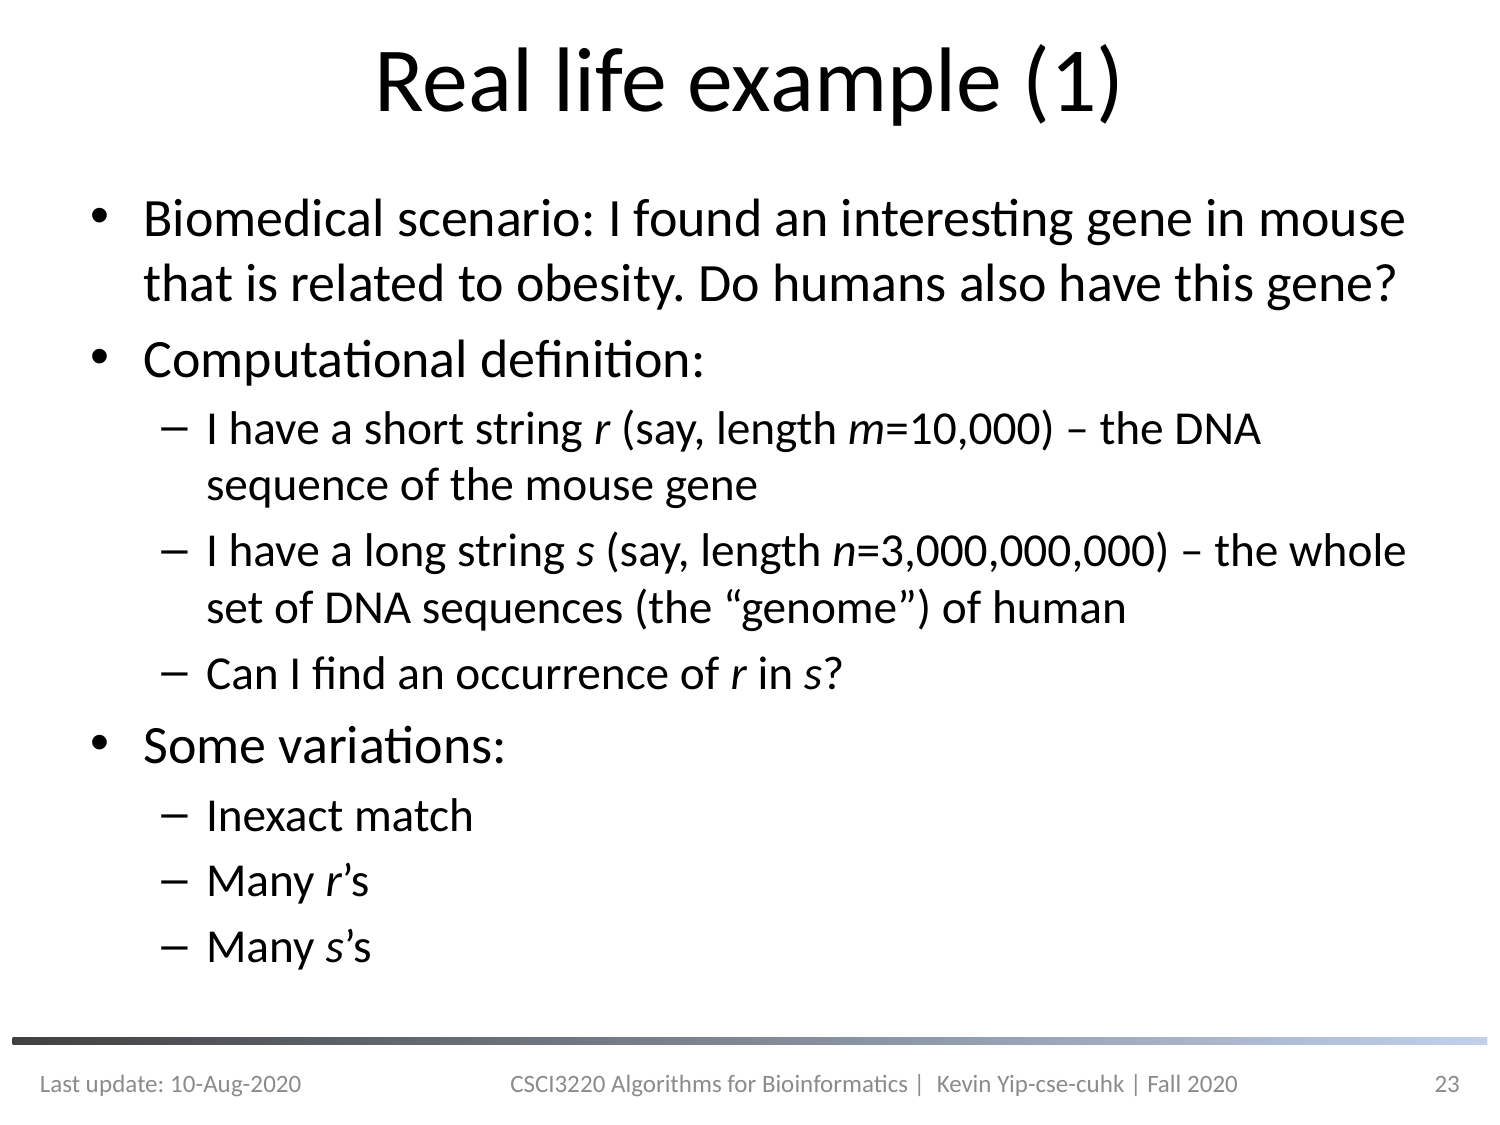

# Real life example (1)
Biomedical scenario: I found an interesting gene in mouse that is related to obesity. Do humans also have this gene?
Computational definition:
I have a short string r (say, length m=10,000) – the DNA sequence of the mouse gene
I have a long string s (say, length n=3,000,000,000) – the whole set of DNA sequences (the “genome”) of human
Can I find an occurrence of r in s?
Some variations:
Inexact match
Many r’s
Many s’s

Last update: 10-Aug-2020
CSCI3220 Algorithms for Bioinformatics |  Kevin Yip-cse-cuhk | Fall 2020
23